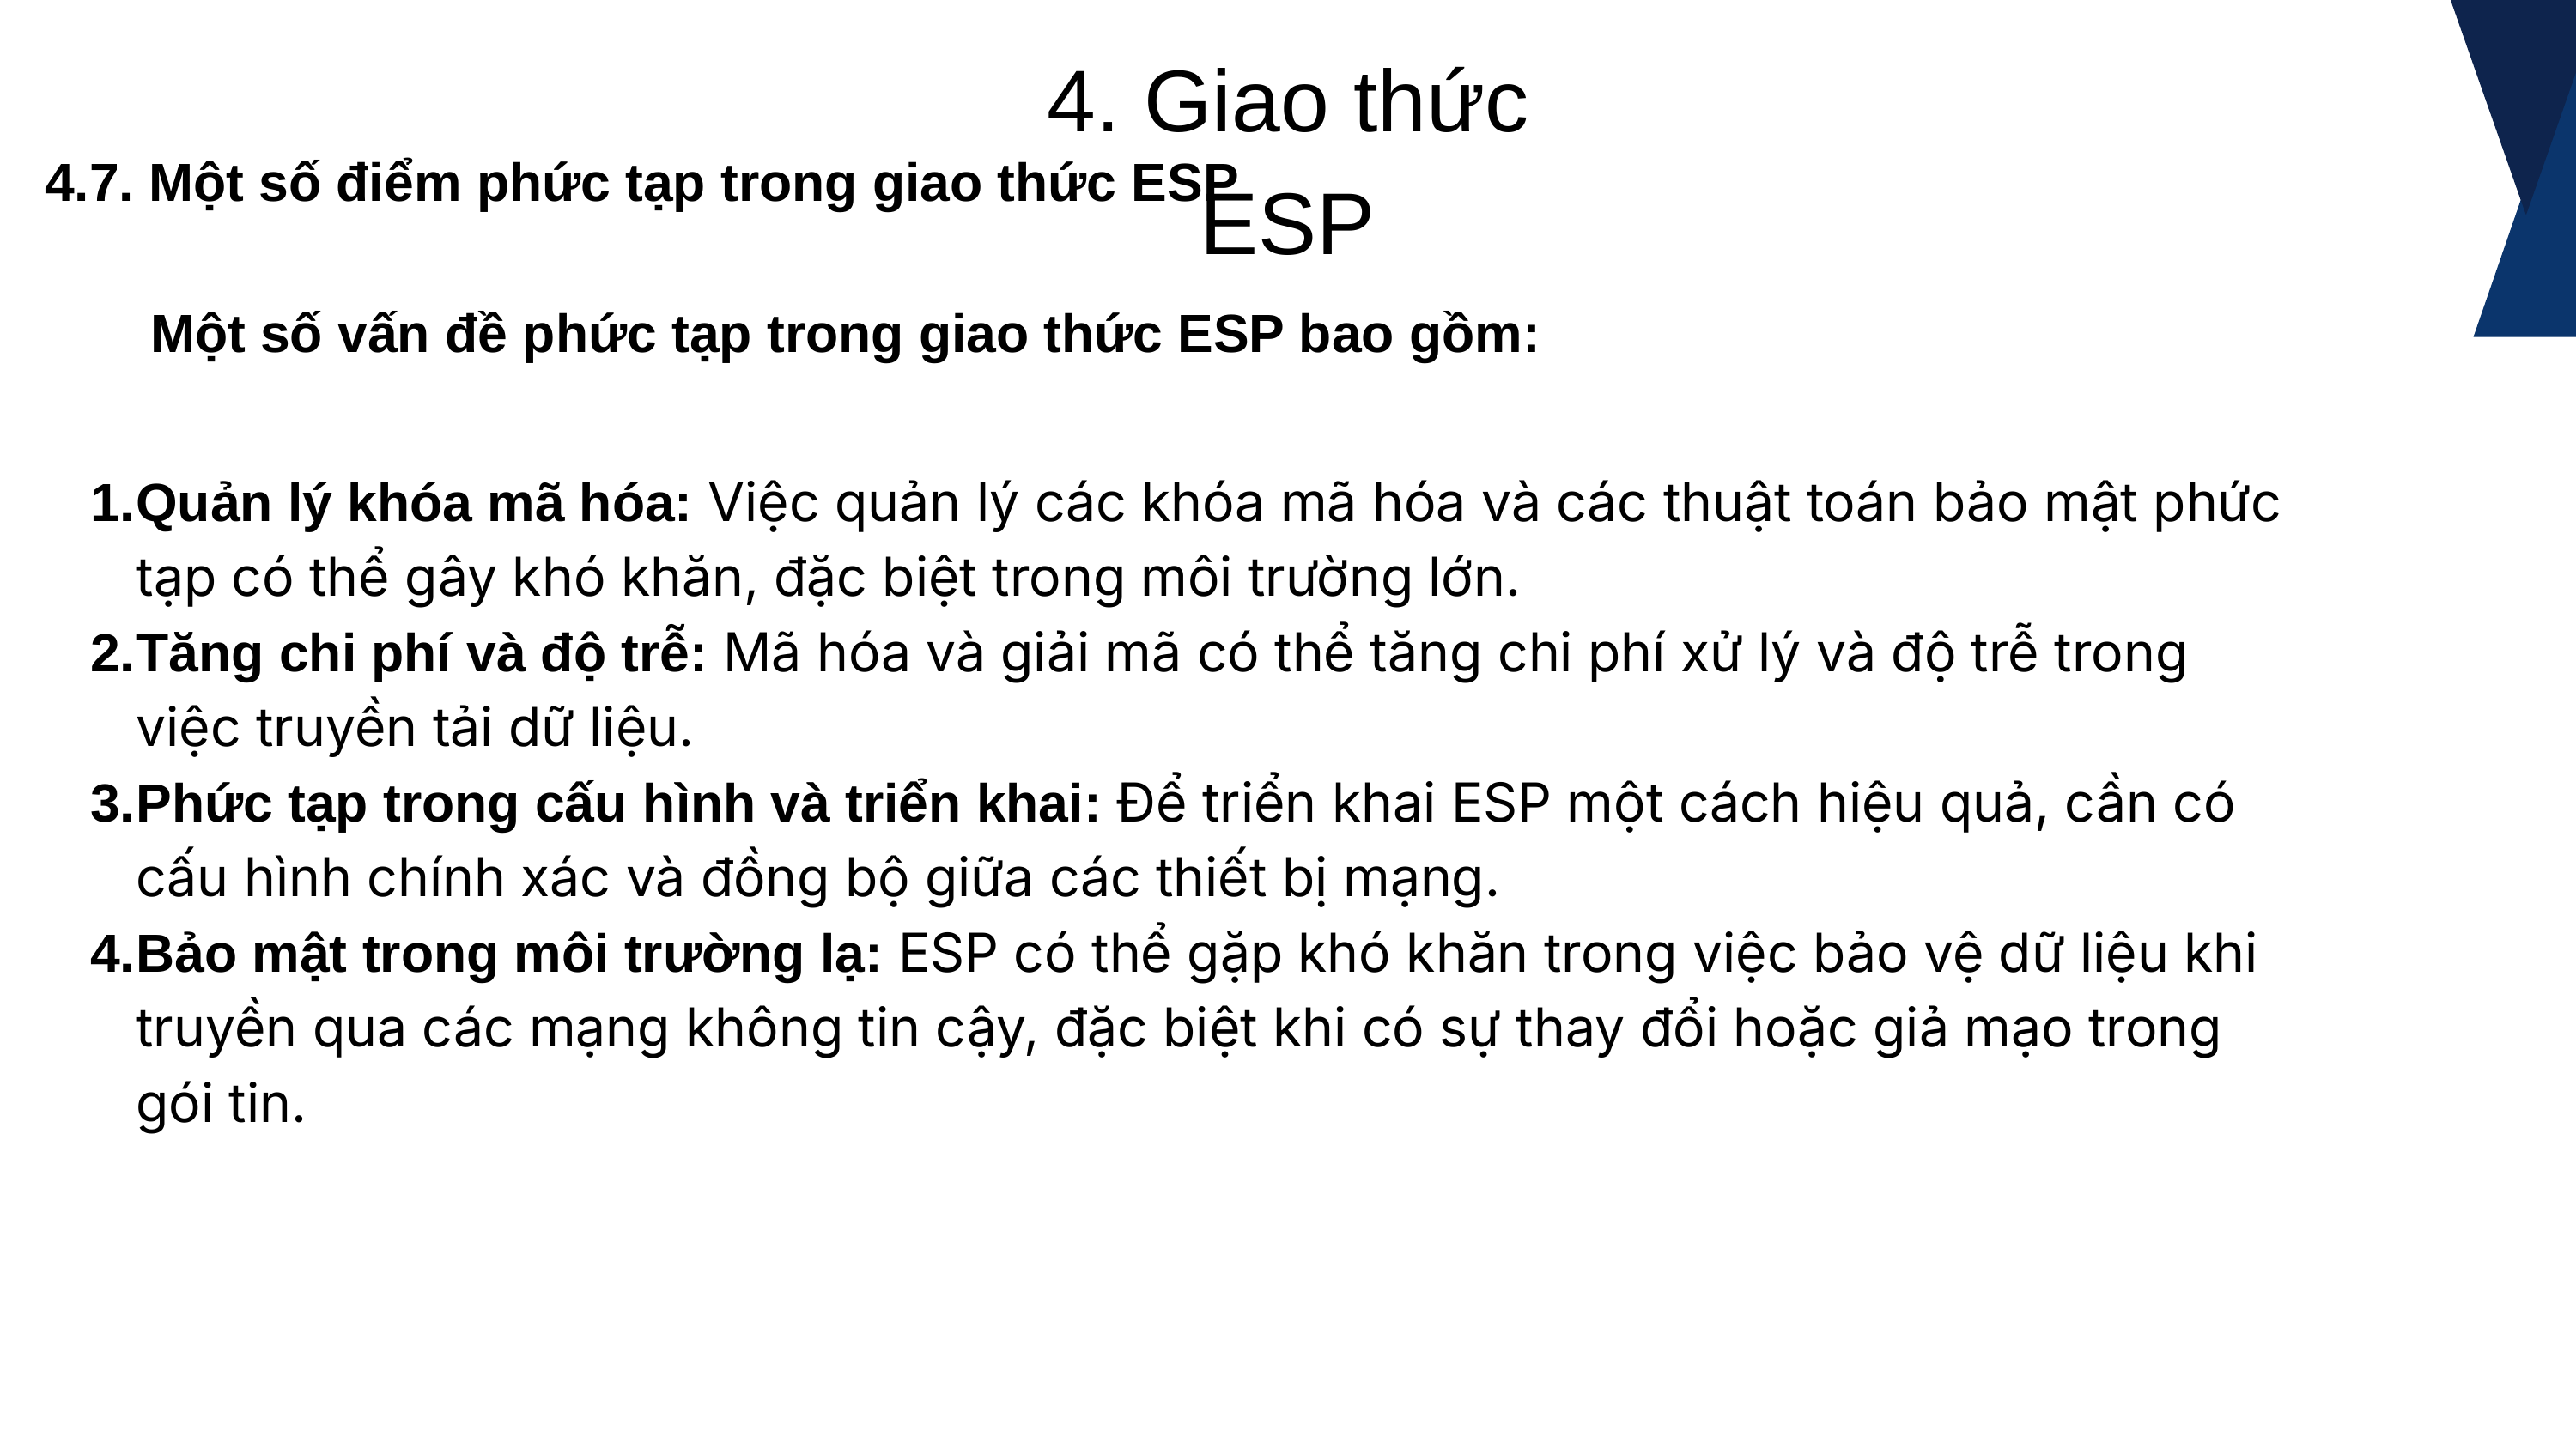

4. Giao thức ESP

4.7. Một số điểm phức tạp trong giao thức ESP
Một số vấn đề phức tạp trong giao thức ESP bao gồm:

Quản lý khóa mã hóa: Việc quản lý các khóa mã hóa và các thuật toán bảo mật phức tạp có thể gây khó khăn, đặc biệt trong môi trường lớn.
Tăng chi phí và độ trễ: Mã hóa và giải mã có thể tăng chi phí xử lý và độ trễ trong việc truyền tải dữ liệu.
Phức tạp trong cấu hình và triển khai: Để triển khai ESP một cách hiệu quả, cần có cấu hình chính xác và đồng bộ giữa các thiết bị mạng.
Bảo mật trong môi trường lạ: ESP có thể gặp khó khăn trong việc bảo vệ dữ liệu khi truyền qua các mạng không tin cậy, đặc biệt khi có sự thay đổi hoặc giả mạo trong gói tin.